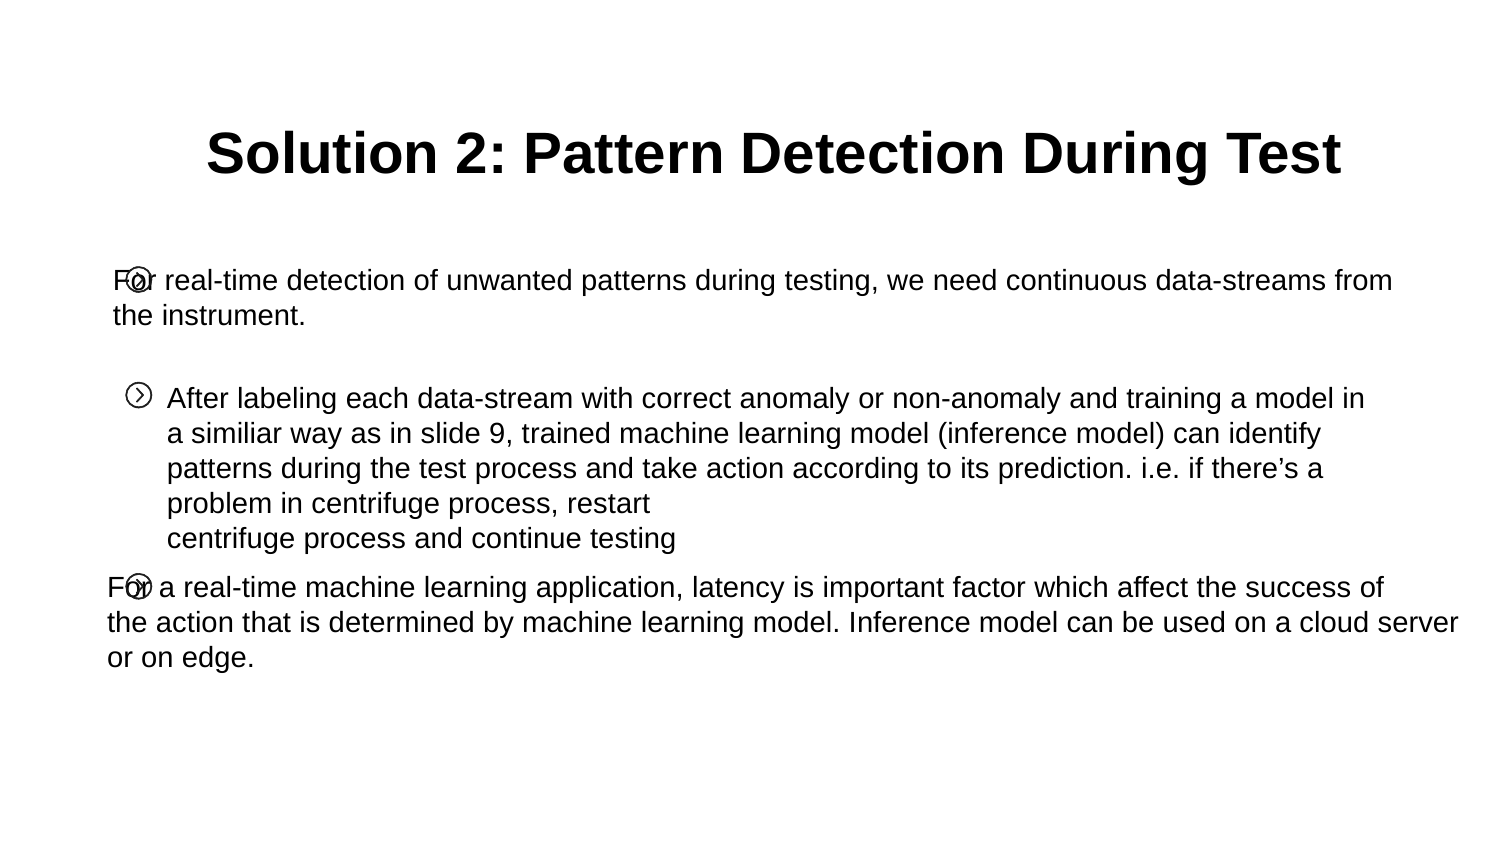

Solution 2: Pattern Detection During Test
For real-time detection of unwanted patterns during testing, we need continuous data-streams from
the instrument.

After labeling each data-stream with correct anomaly or non-anomaly and training a model in a similiar way as in slide 9, trained machine learning model (inference model) can identify patterns during the test process and take action according to its prediction. i.e. if there’s a problem in centrifuge process, restart
centrifuge process and continue testing

For a real-time machine learning application, latency is important factor which affect the success of
the action that is determined by machine learning model. Inference model can be used on a cloud server
or on edge.